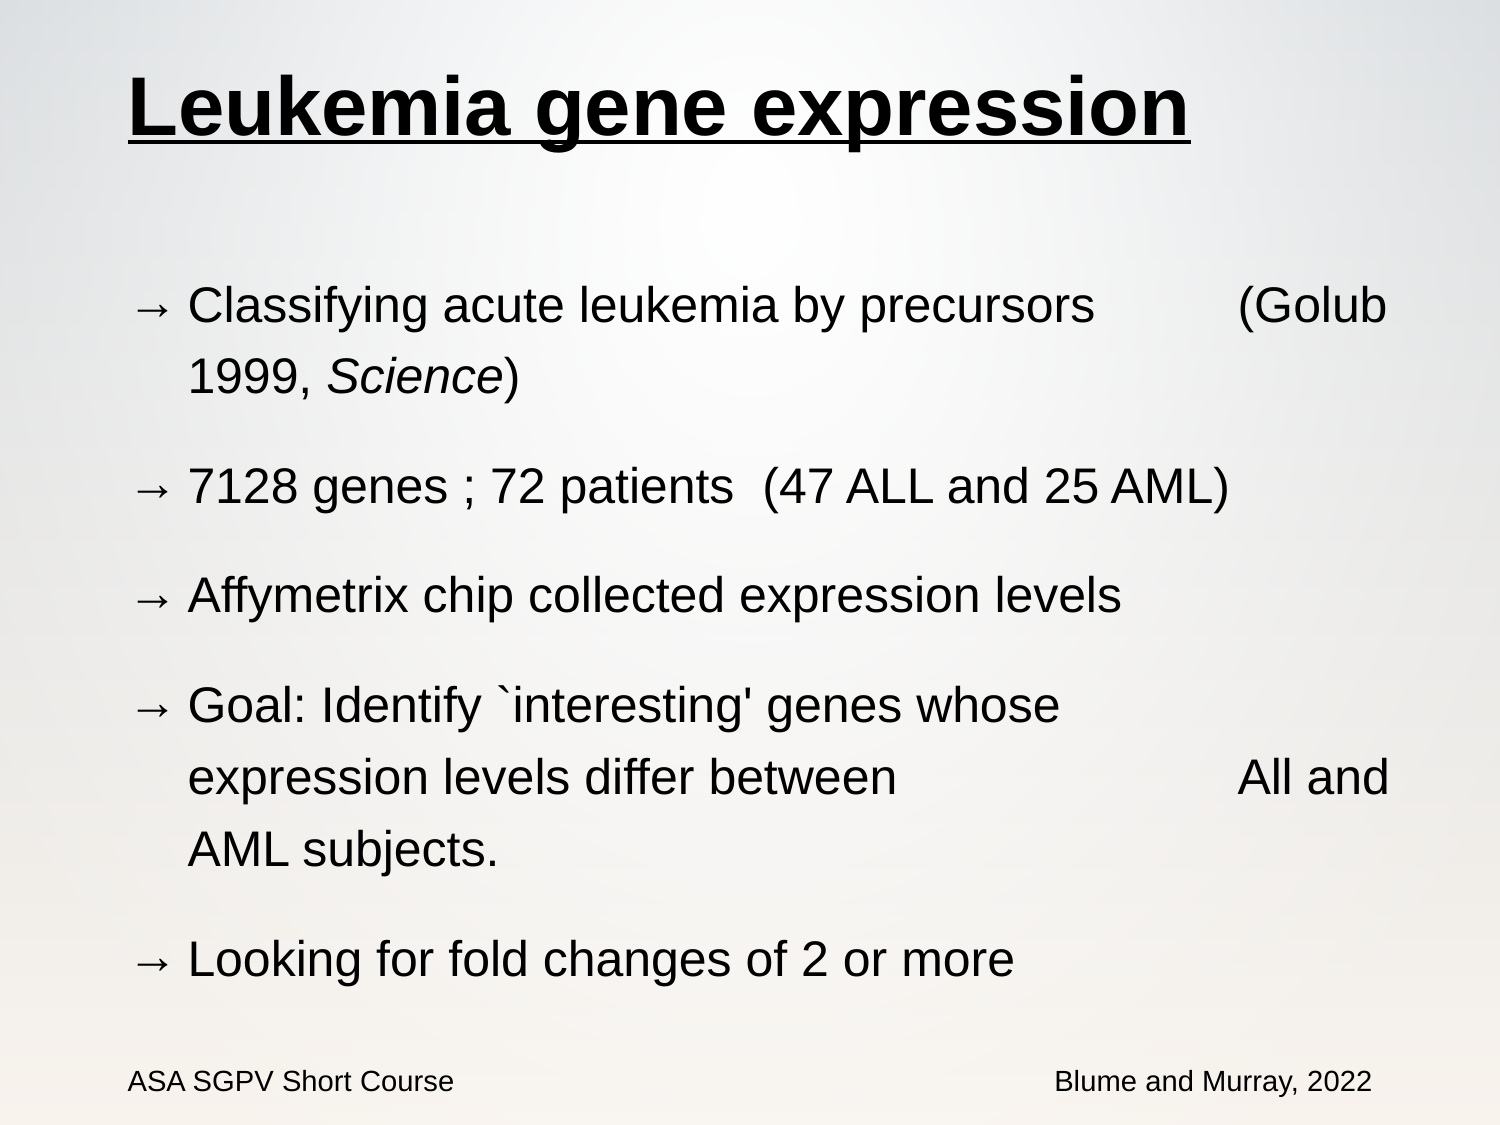

# Leukemia gene expression
Classifying acute leukemia by precursors        	(Golub 1999, Science)
7128 genes ; 72 patients  (47 ALL and 25 AML)
Affymetrix chip collected expression levels
Goal: Identify `interesting' genes whose 			expression levels differ between    		All and AML subjects.
Looking for fold changes of 2 or more

ASA SGPV Short Course
Blume and Murray, 2022